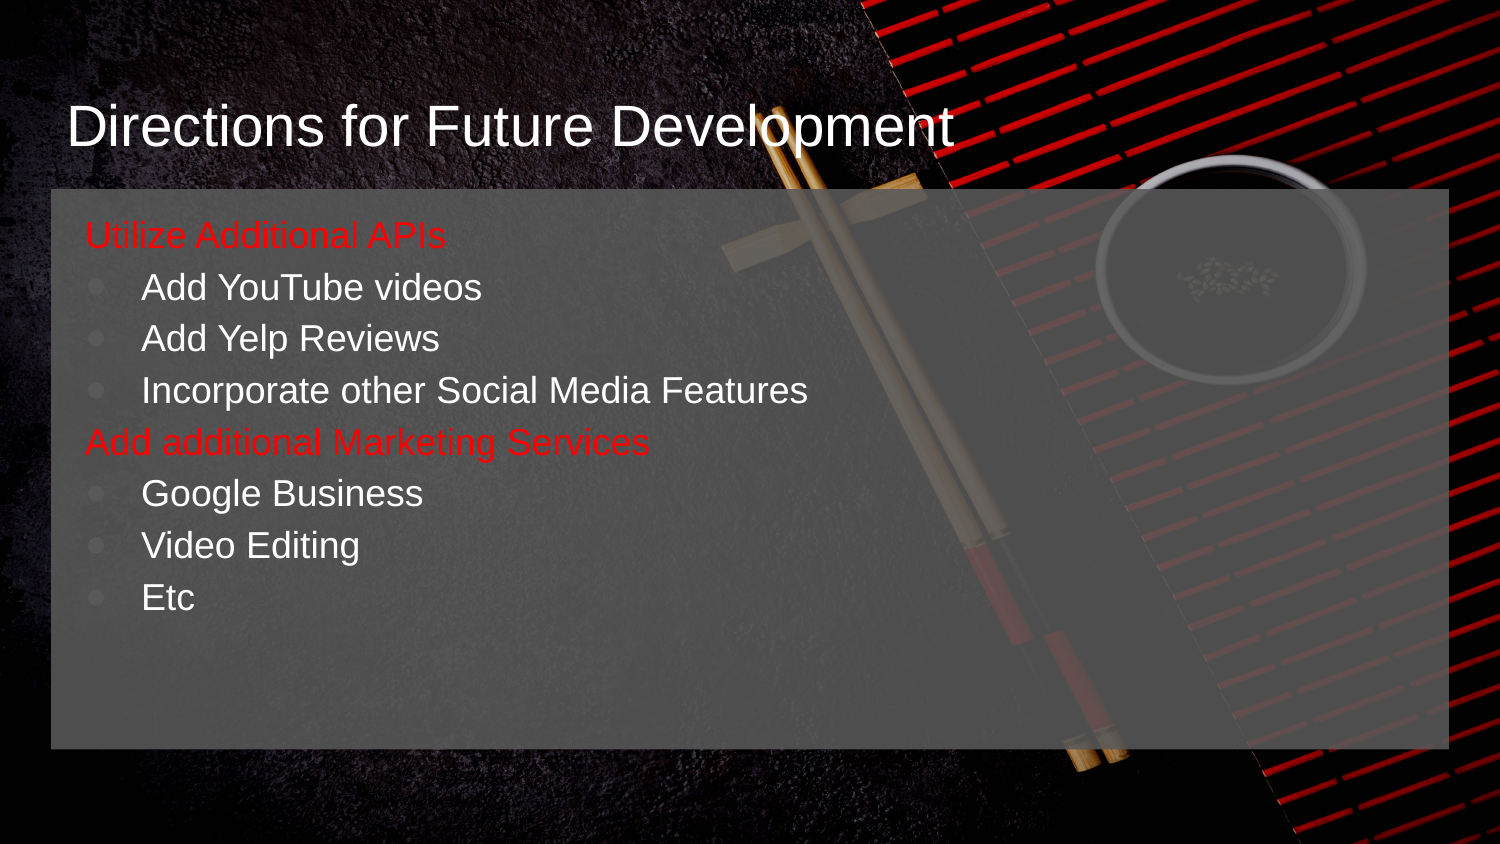

# Directions for Future Development
Utilize Additional APIs
Add YouTube videos
Add Yelp Reviews
Incorporate other Social Media Features
Add additional Marketing Services
Google Business
Video Editing
Etc